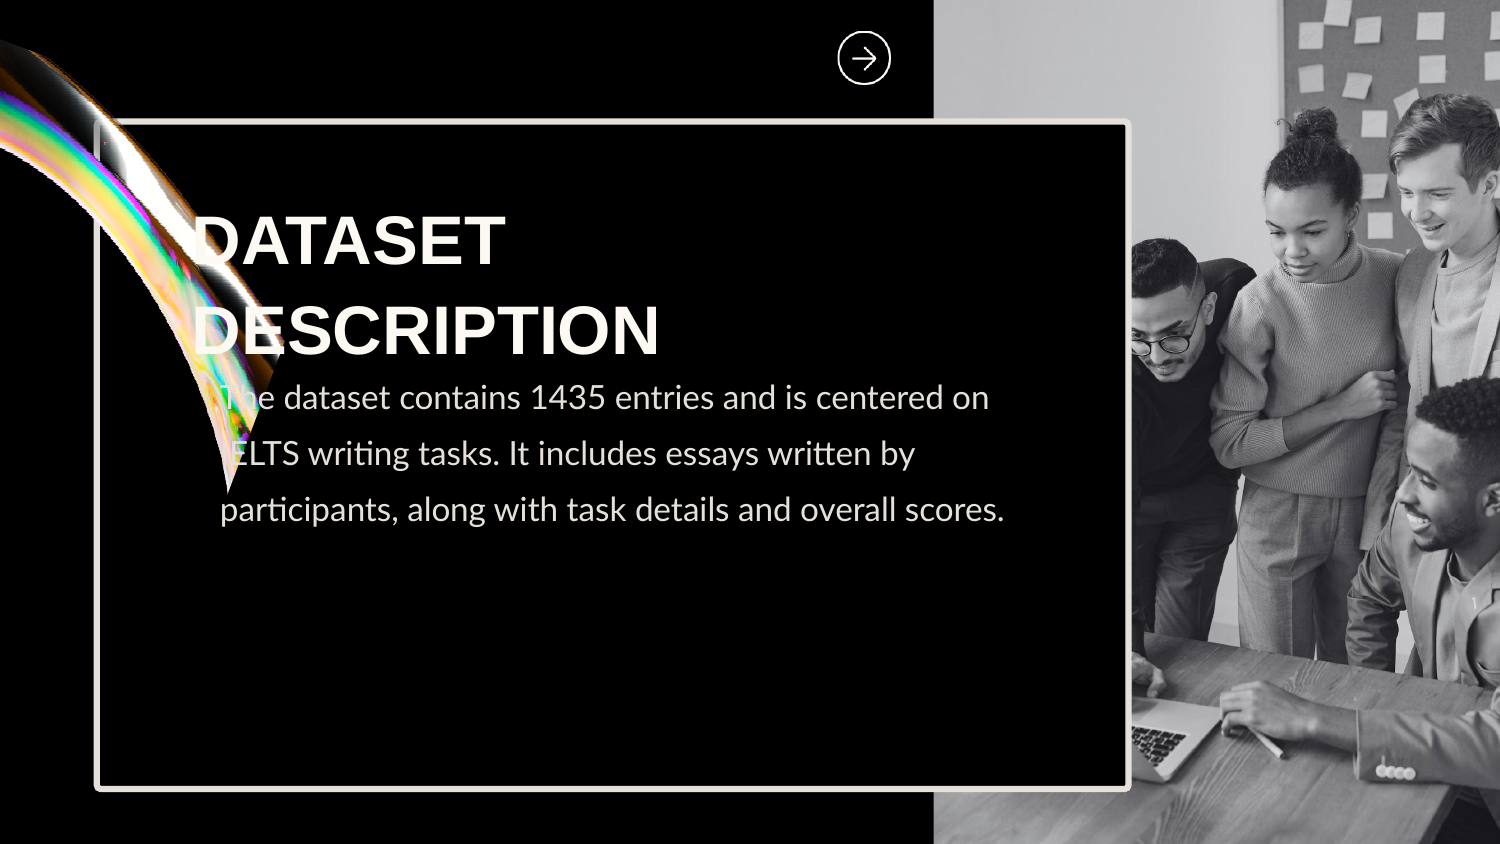

DATASET DESCRIPTION
The dataset contains 1435 entries and is centered on IELTS writing tasks. It includes essays written by participants, along with task details and overall scores.